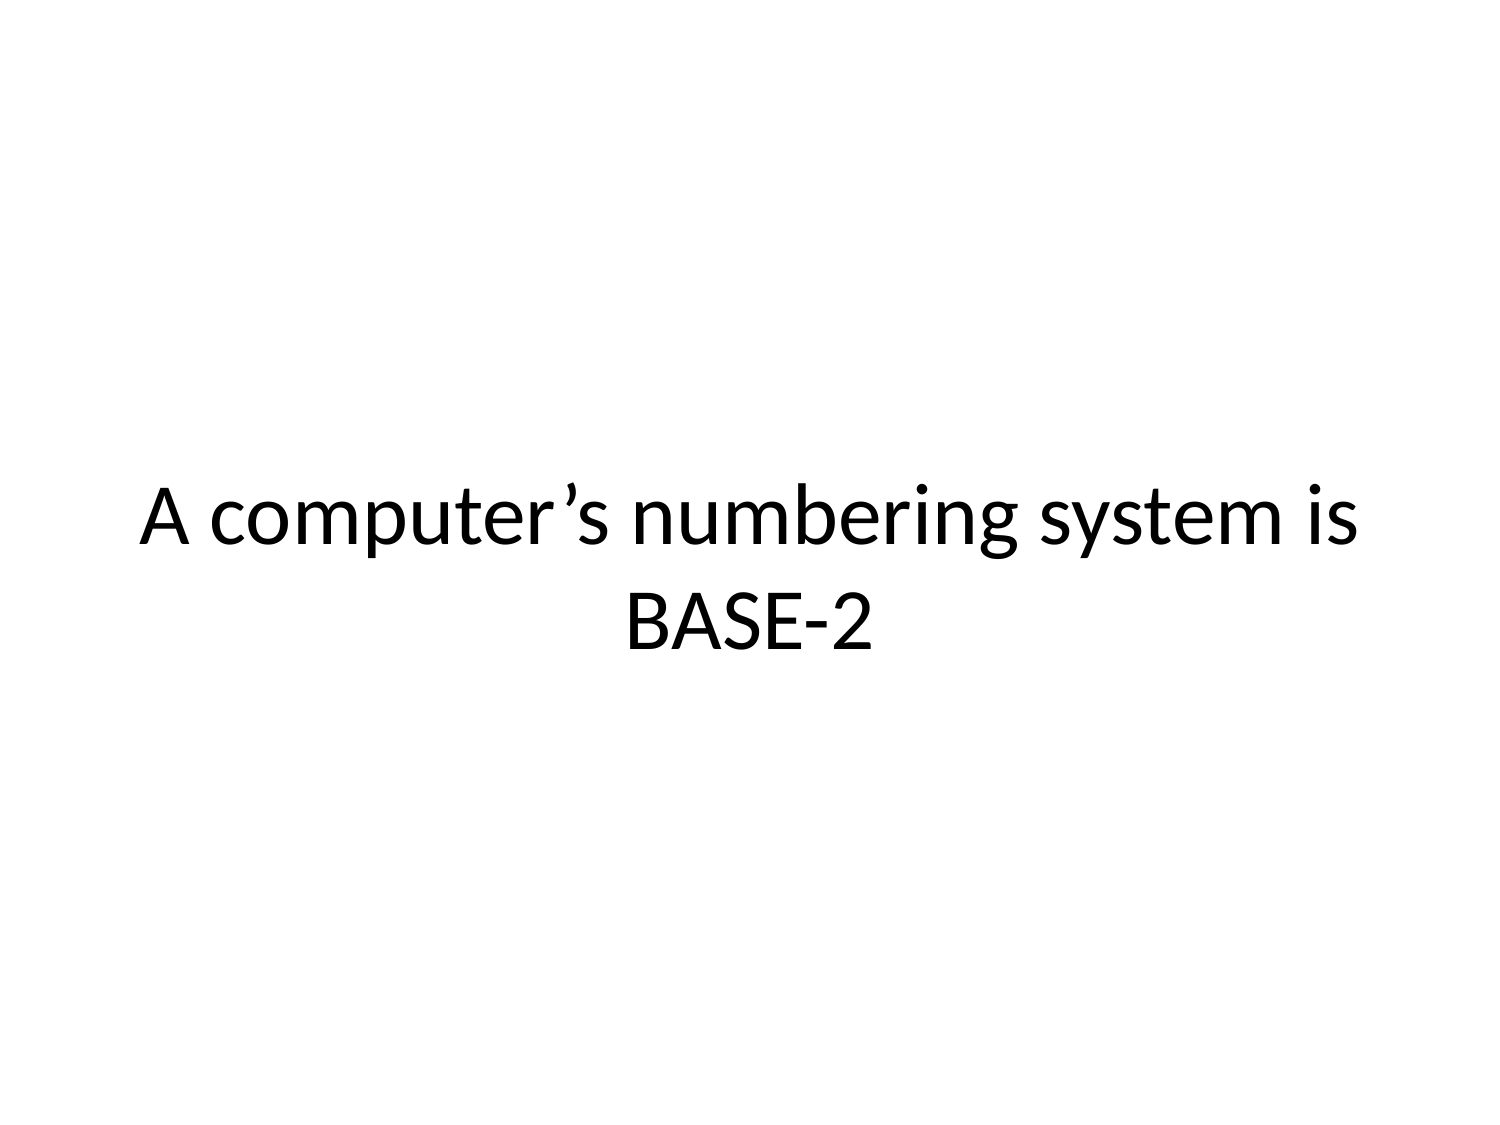

# A computer’s numbering system is BASE-2